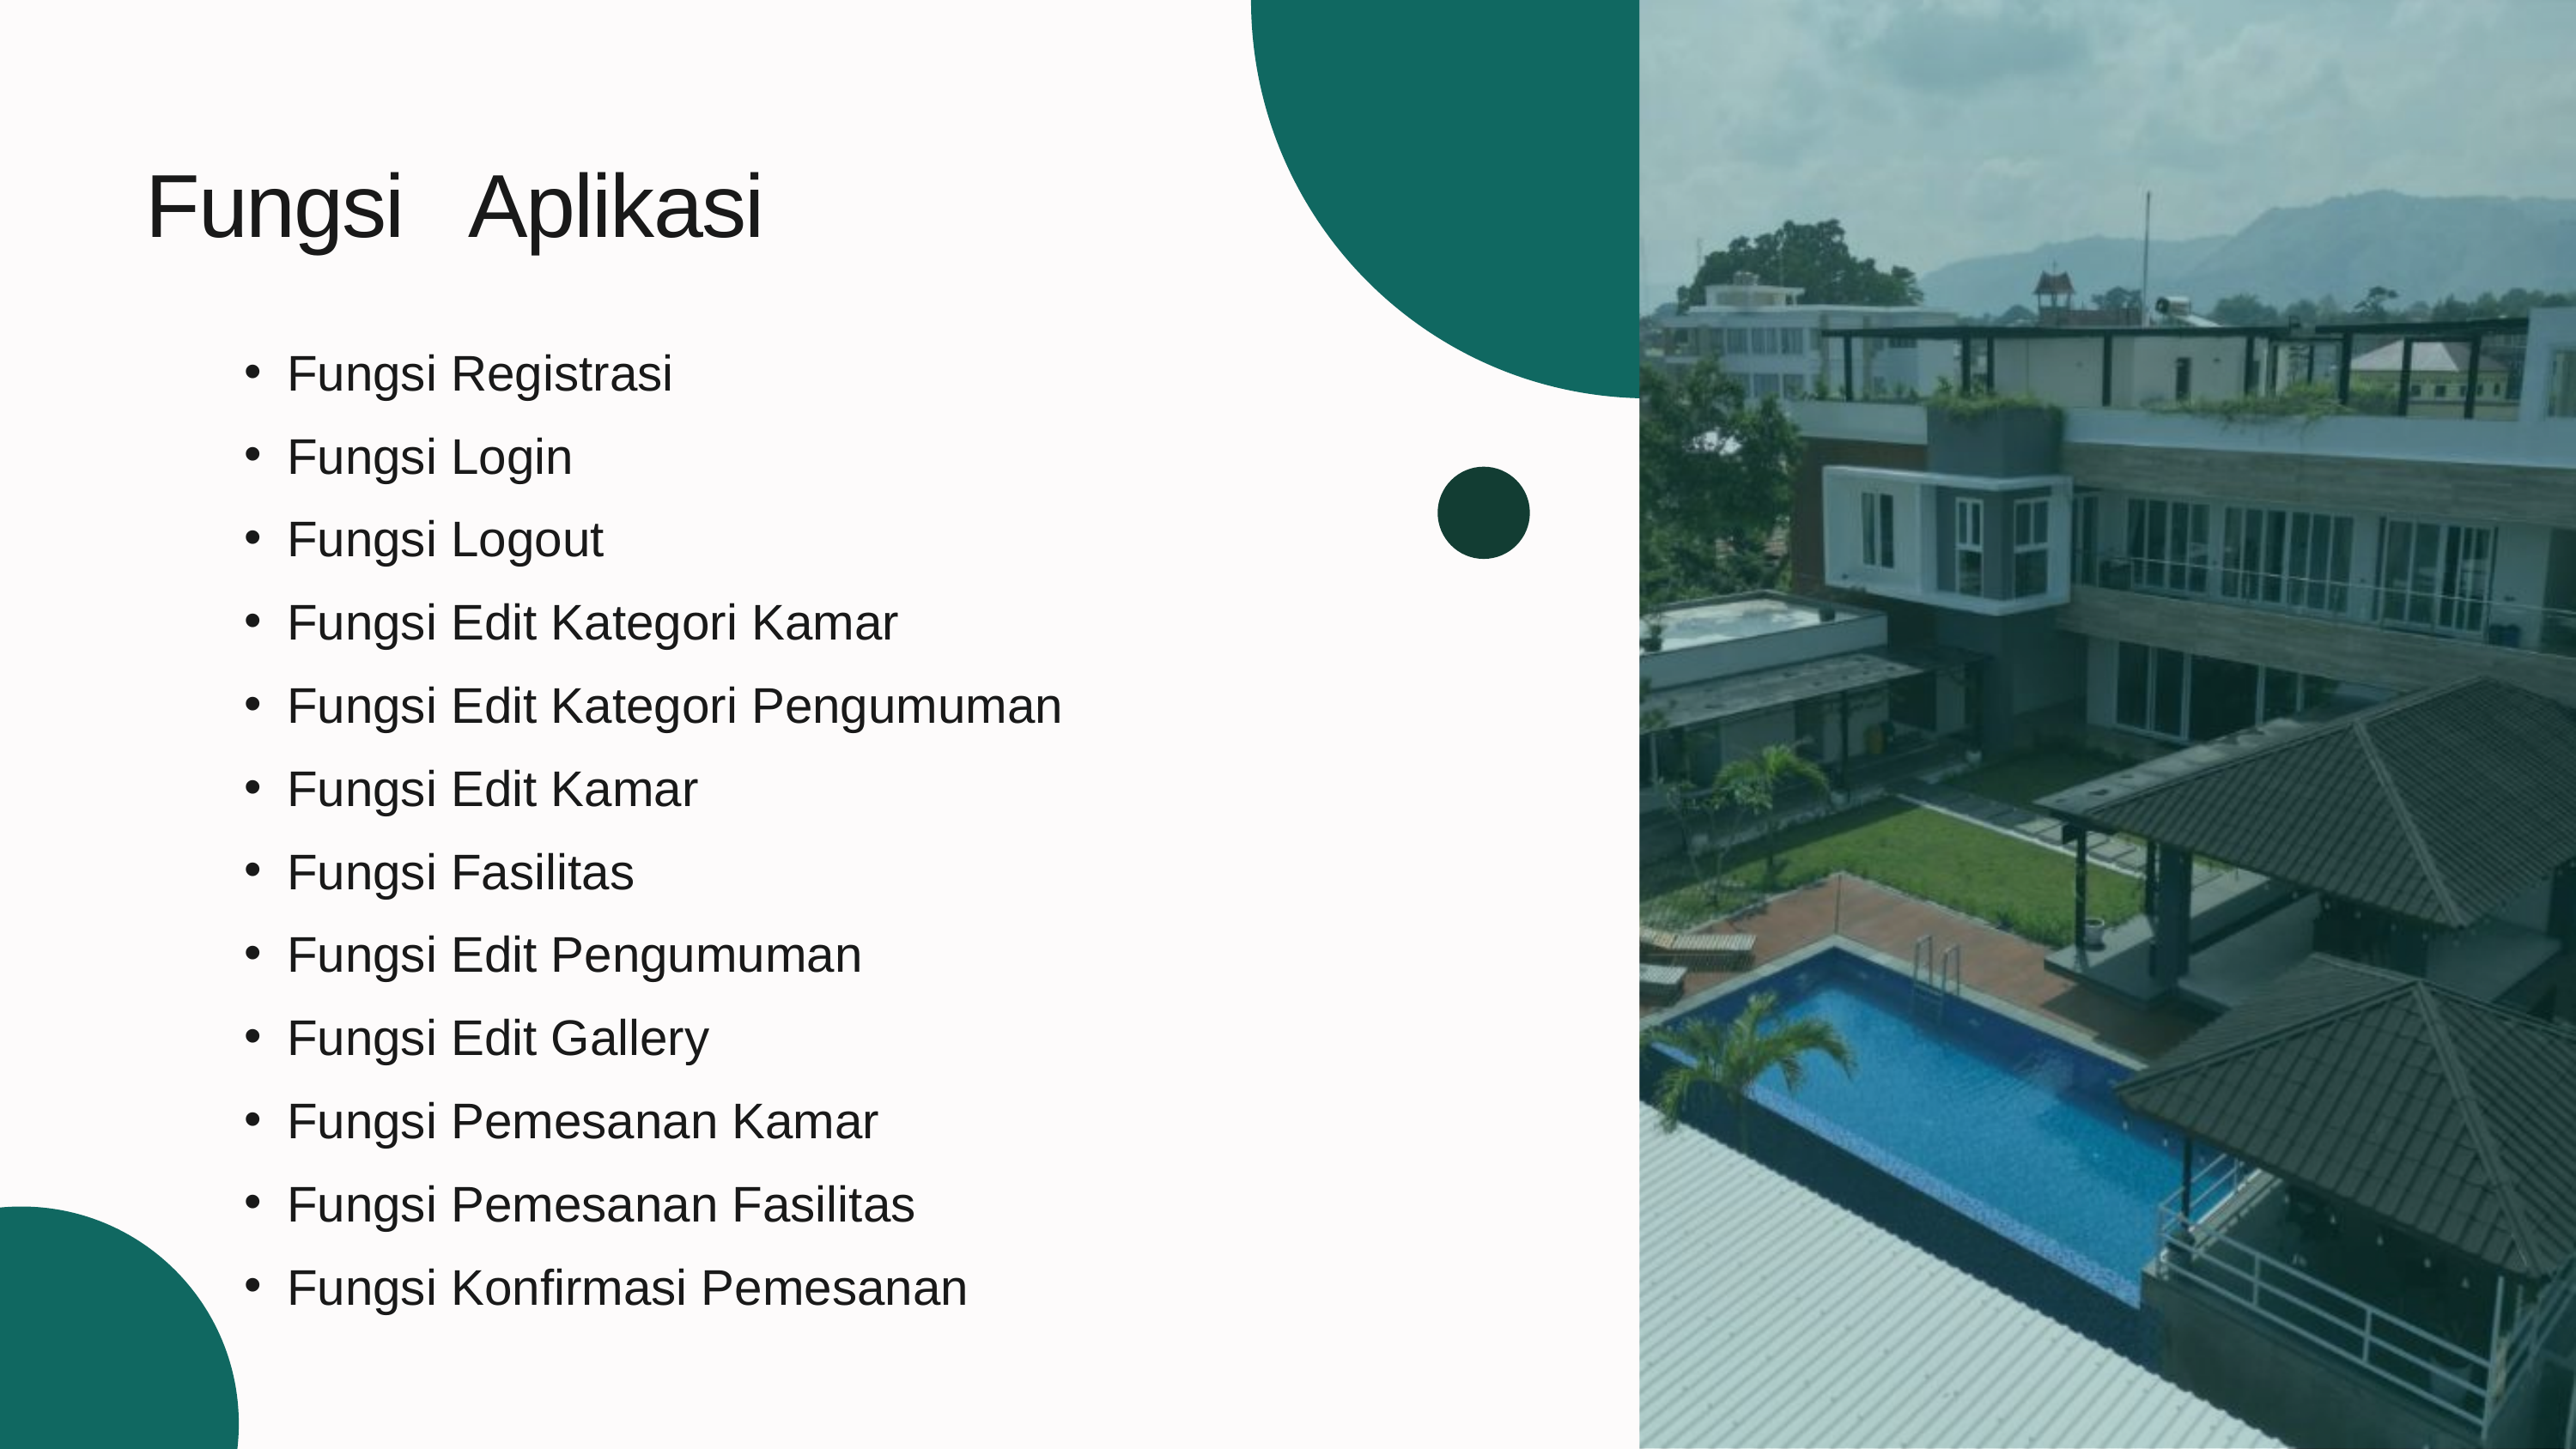

Fungsi   Aplikasi
Fungsi Registrasi
Fungsi Login
Fungsi Logout
Fungsi Edit Kategori Kamar
Fungsi Edit Kategori Pengumuman
Fungsi Edit Kamar
Fungsi Fasilitas
Fungsi Edit Pengumuman
Fungsi Edit Gallery
Fungsi Pemesanan Kamar
Fungsi Pemesanan Fasilitas
Fungsi Konfirmasi Pemesanan